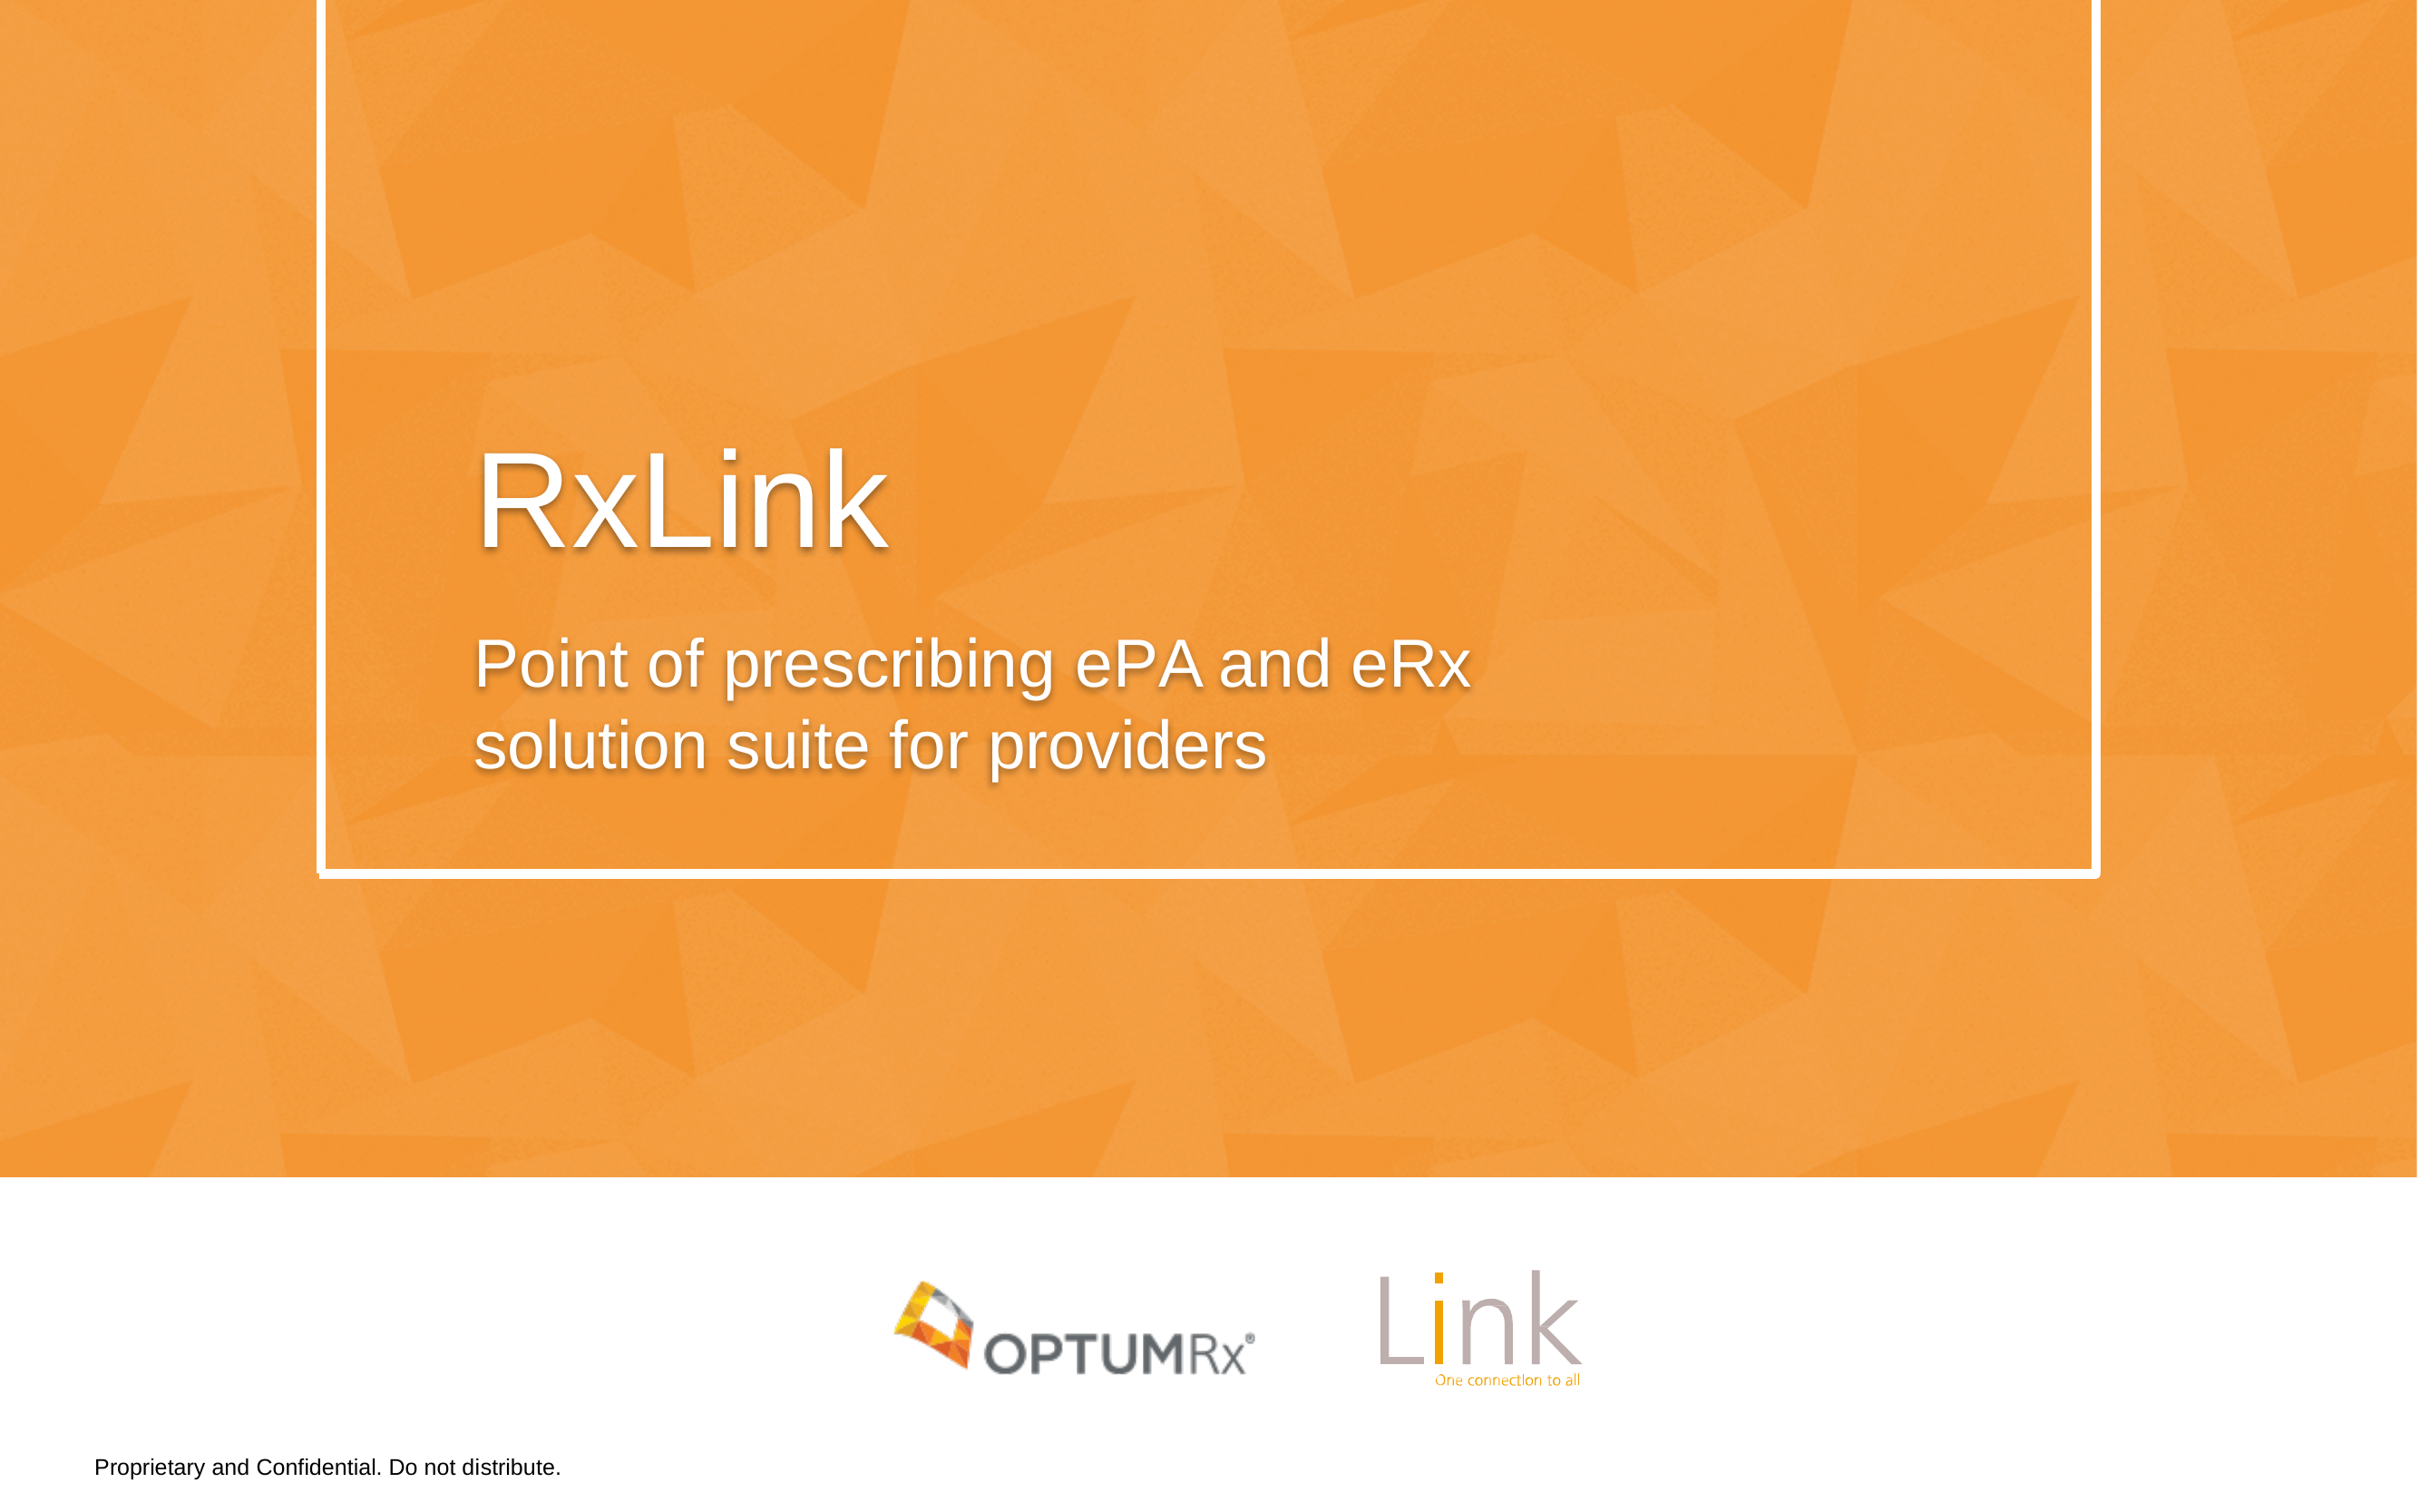

RxLink
Point of prescribing ePA and eRx	 solution suite for providers

Proprietary and Confidential. Do not distribute.